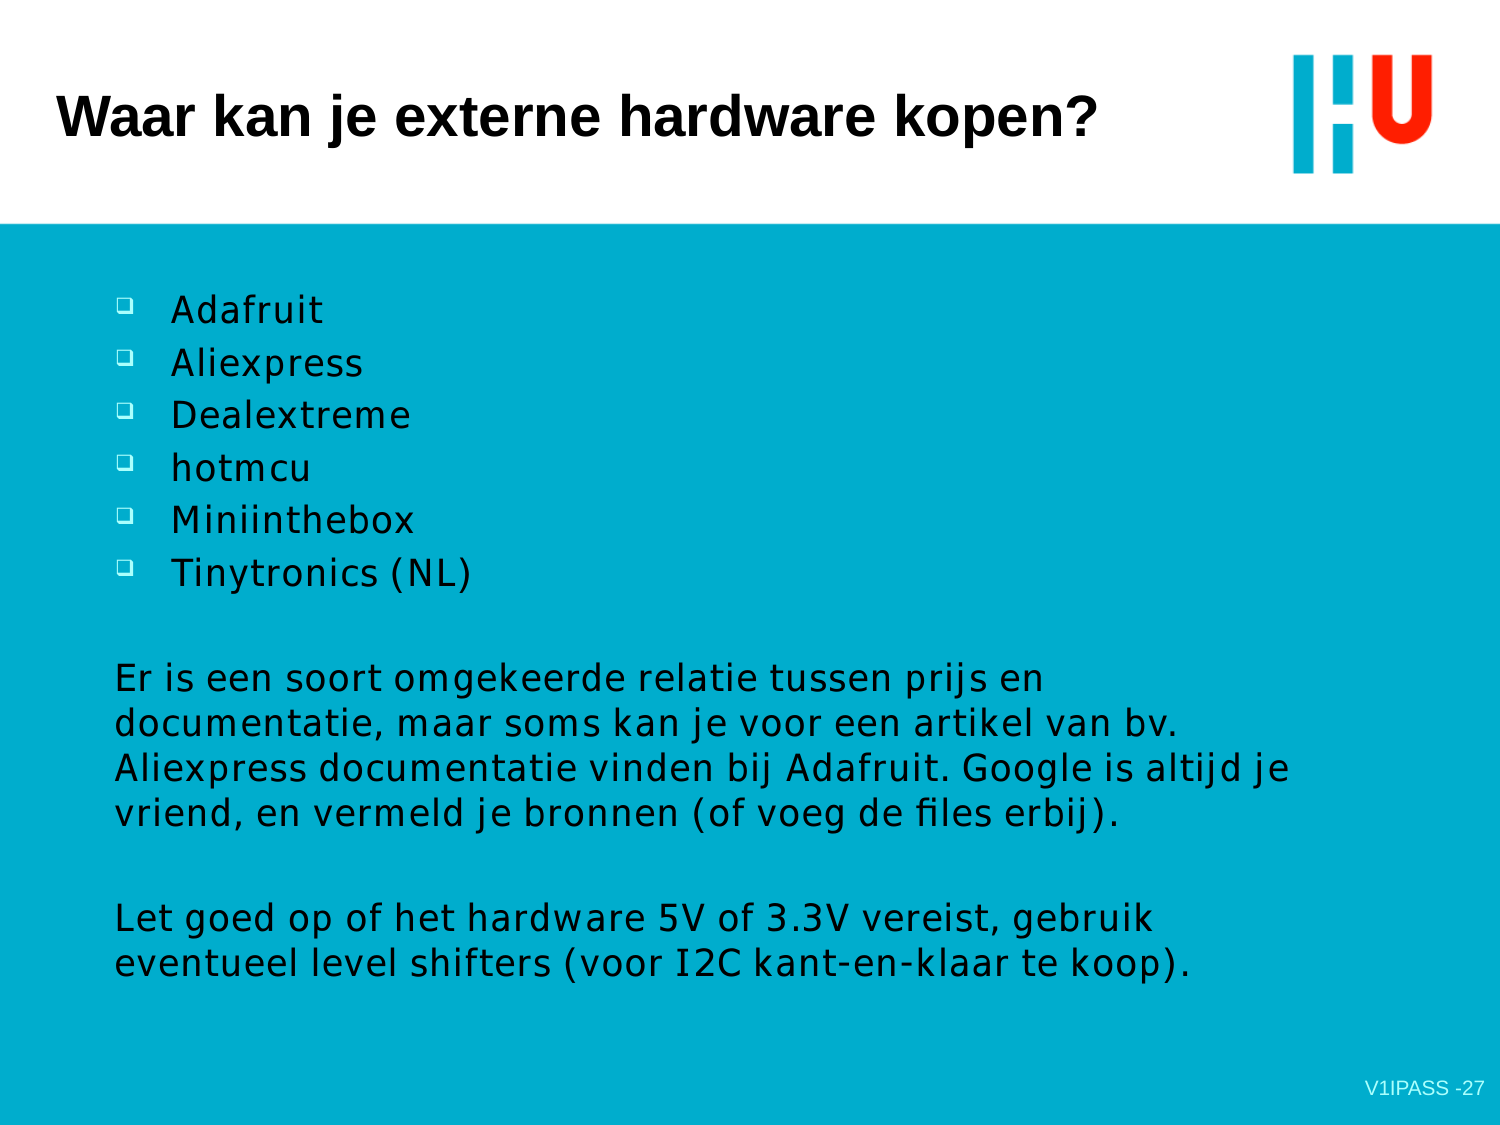

# Waar kan je externe hardware kopen?
Adafruit
Aliexpress
Dealextreme
hotmcu
Miniinthebox
Tinytronics (NL)

Er is een soort omgekeerde relatie tussen prijs en documentatie, maar soms kan je voor een artikel van bv. Aliexpress documentatie vinden bij Adafruit. Google is altijd je vriend, en vermeld je bronnen (of voeg de files erbij).

Let goed op of het hardware 5V of 3.3V vereist, gebruik eventueel level shifters (voor I2C kant-en-klaar te koop).
V1IPASS -27